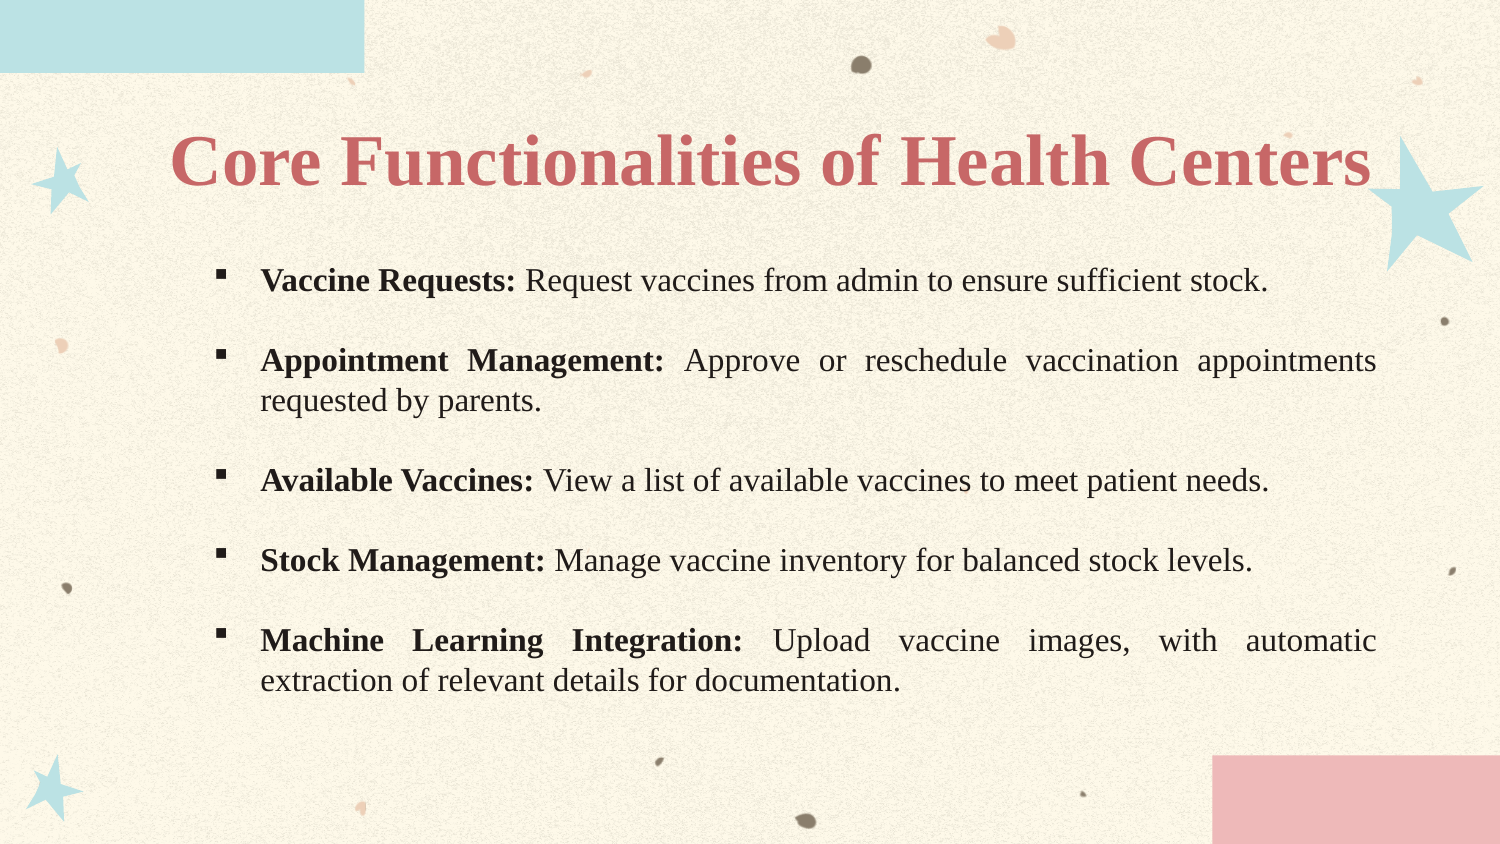

# Core Functionalities of Health Centers
Vaccine Requests: Request vaccines from admin to ensure sufficient stock.

Appointment Management: Approve or reschedule vaccination appointments requested by parents.

Available Vaccines: View a list of available vaccines to meet patient needs.

Stock Management: Manage vaccine inventory for balanced stock levels.

Machine Learning Integration: Upload vaccine images, with automatic extraction of relevant details for documentation.